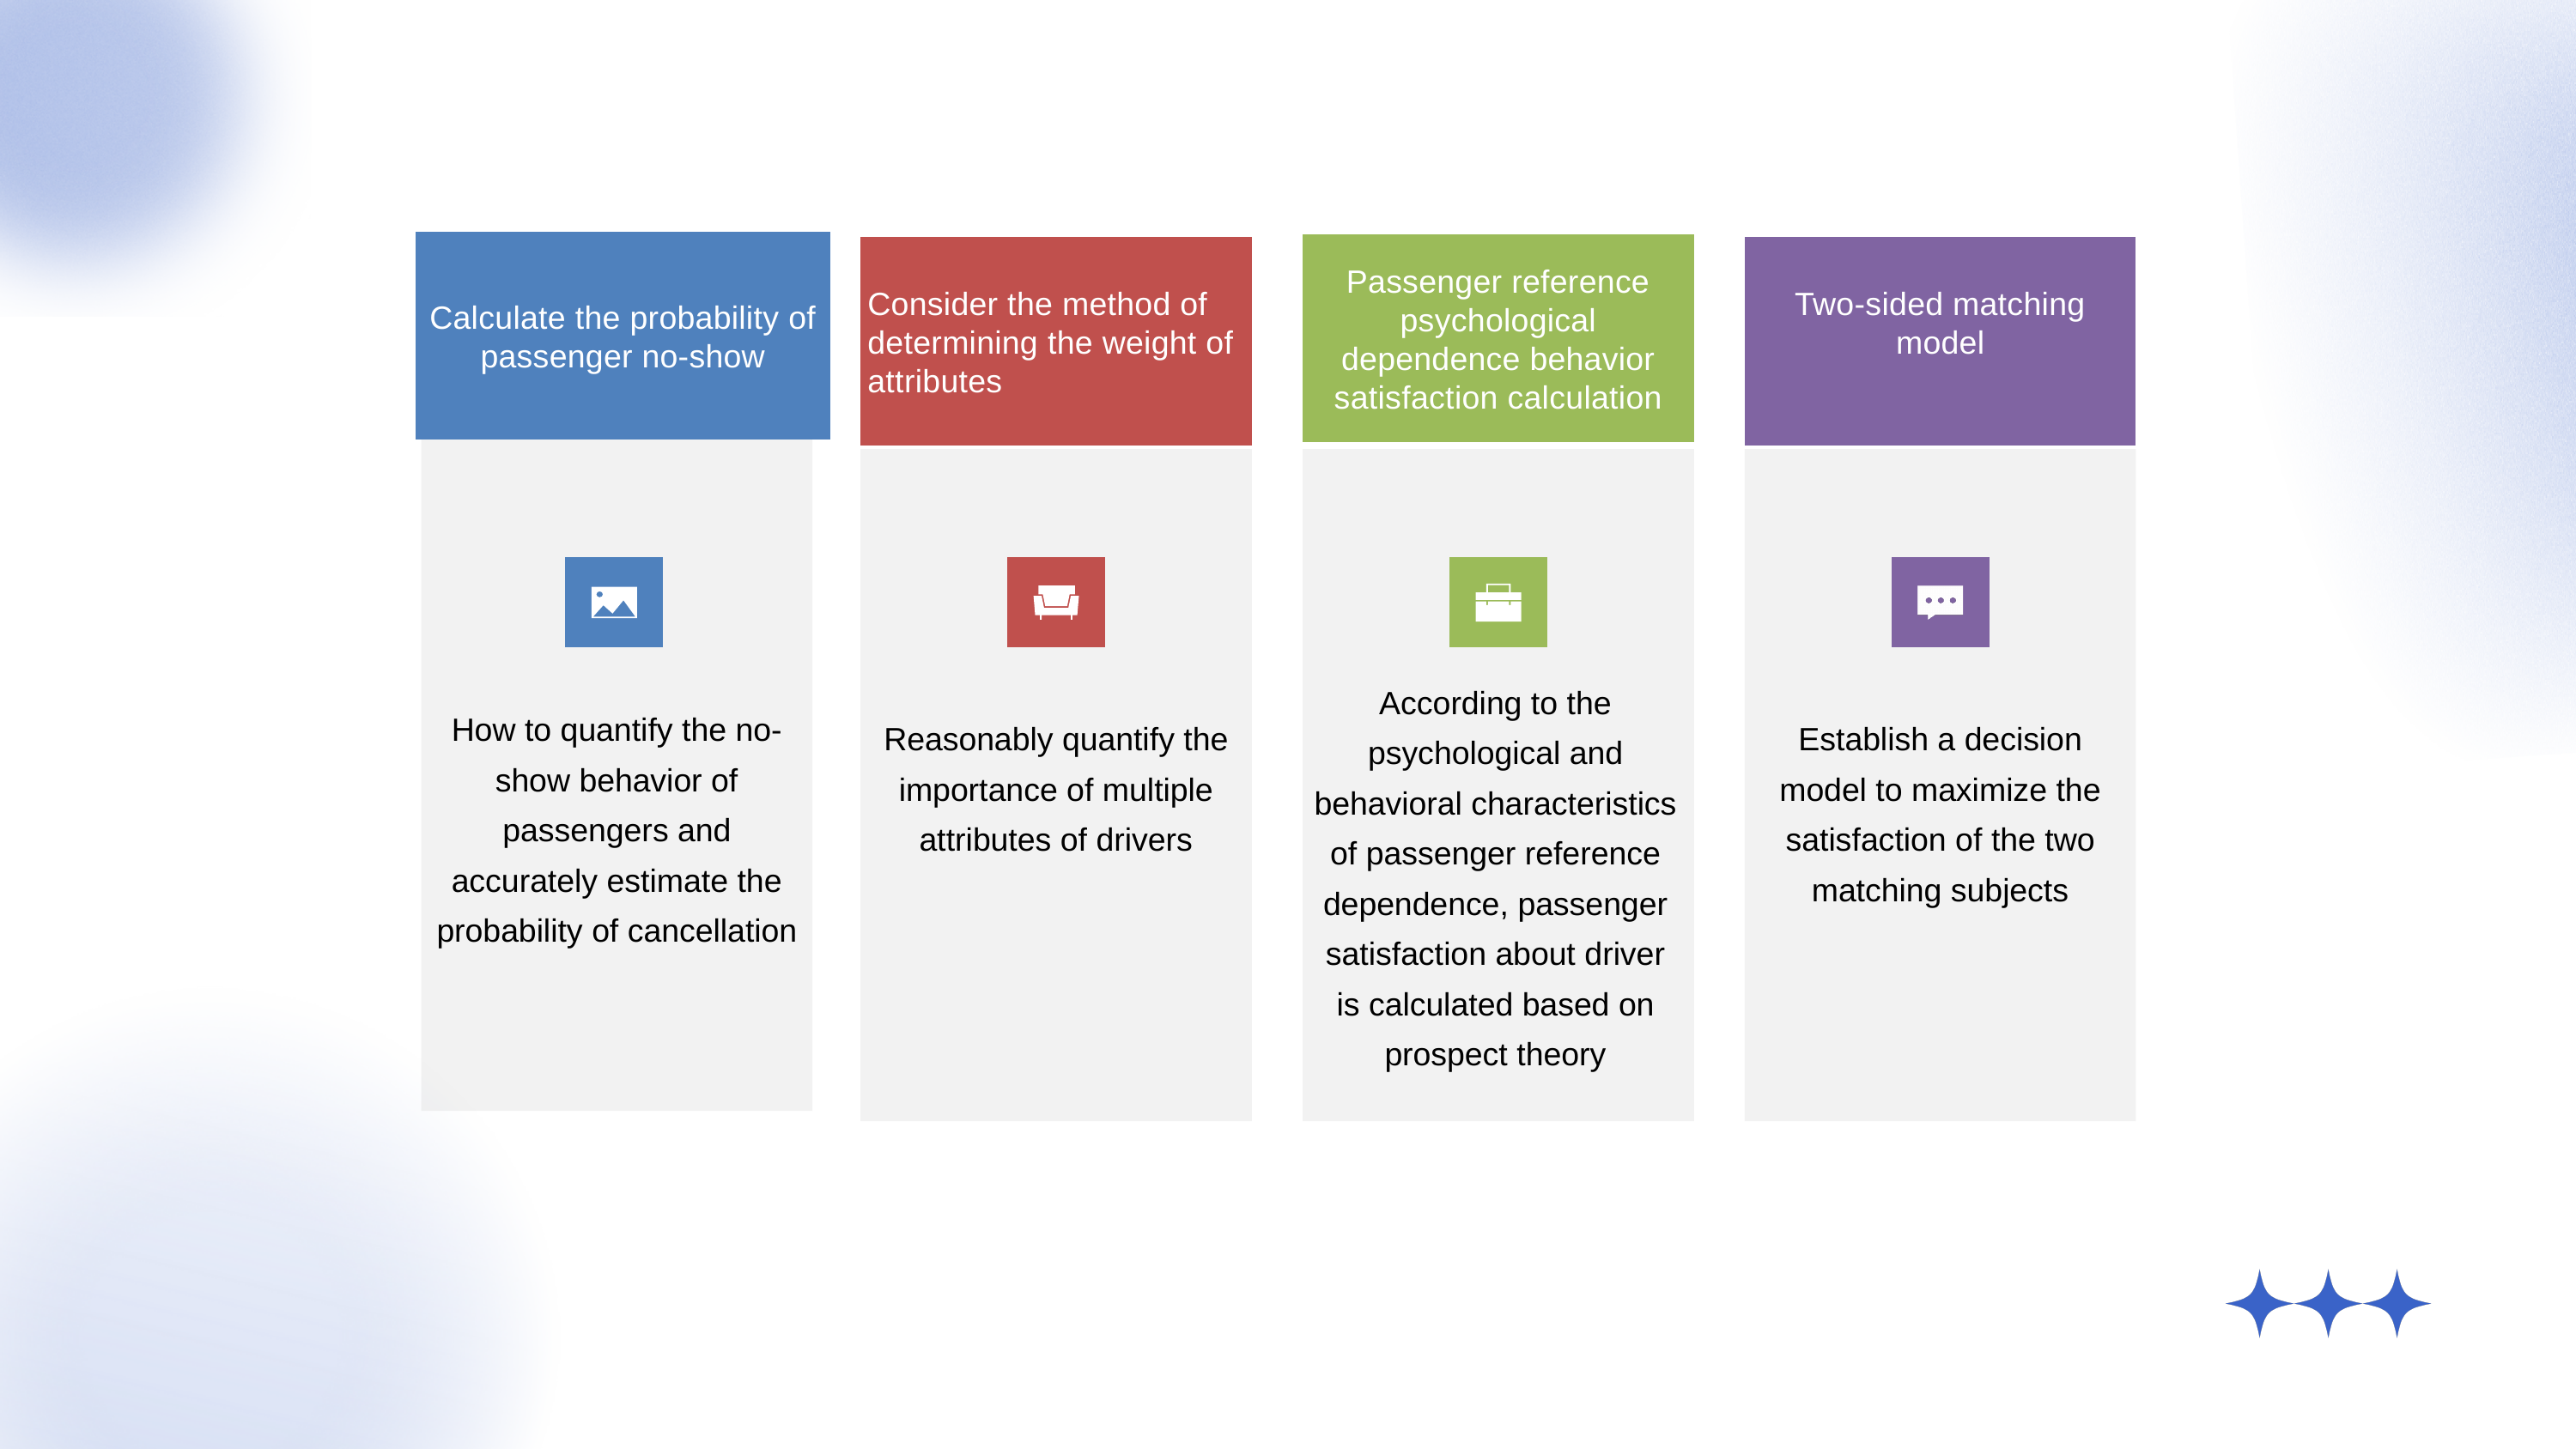

Calculate the probability of passenger no-show

Passenger reference psychological dependence behavior satisfaction calculation

Two-sided matching model

Consider the method of determining the weight of attributes

According to the psychological and behavioral characteristics of passenger reference dependence, passenger satisfaction about driver is calculated based on prospect theory
How to quantify the no-show behavior of passengers and accurately estimate the probability of cancellation
Reasonably quantify the importance of multiple attributes of drivers
Establish a decision model to maximize the satisfaction of the two matching subjects